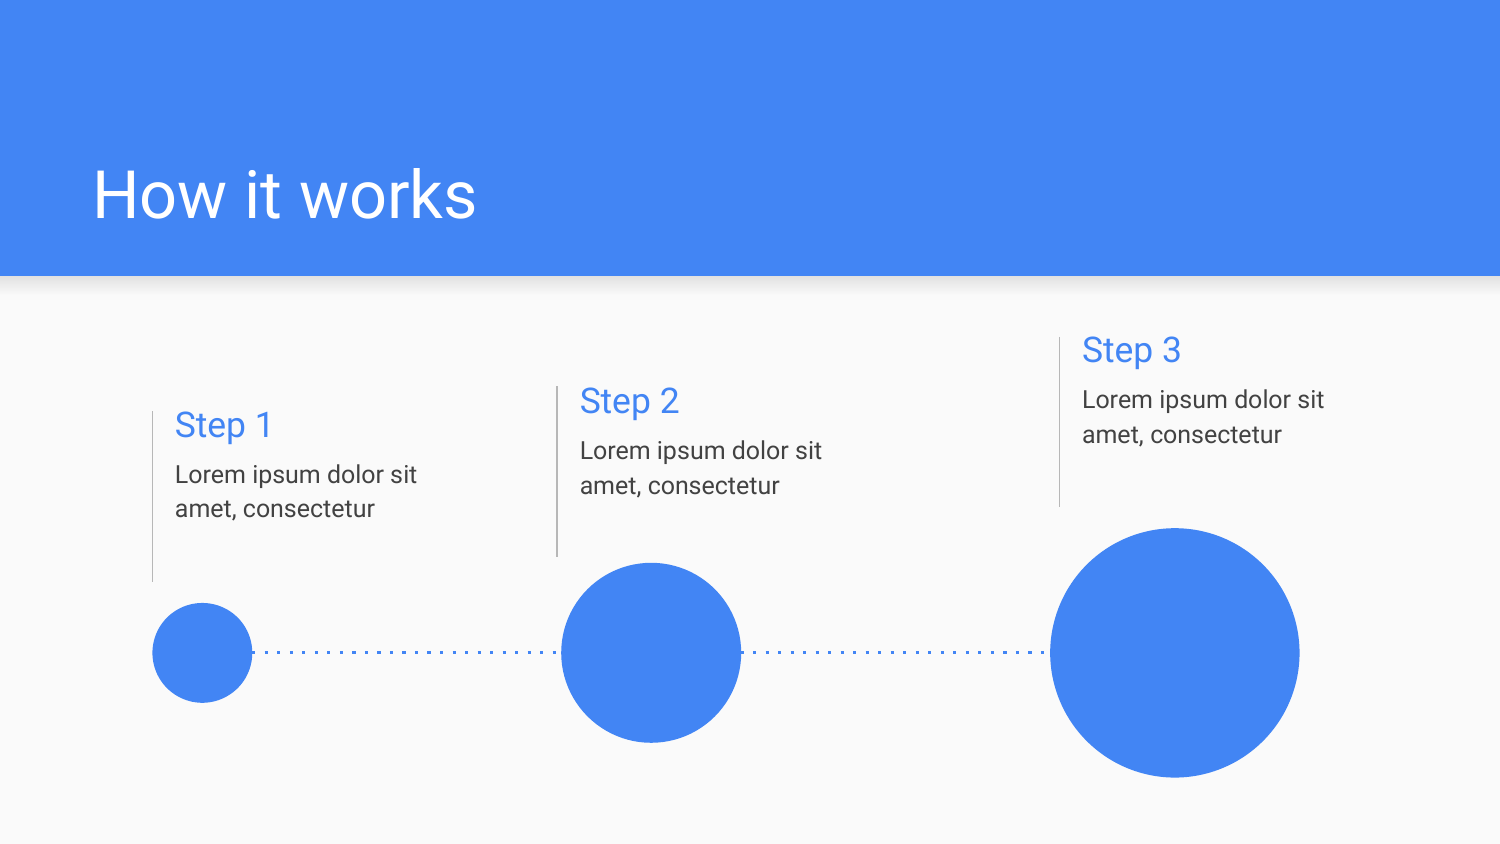

# How it works
Step 3
Lorem ipsum dolor sit amet, consectetur
Step 2
Step 1
Lorem ipsum dolor sit amet, consectetur
Lorem ipsum dolor sit amet, consectetur